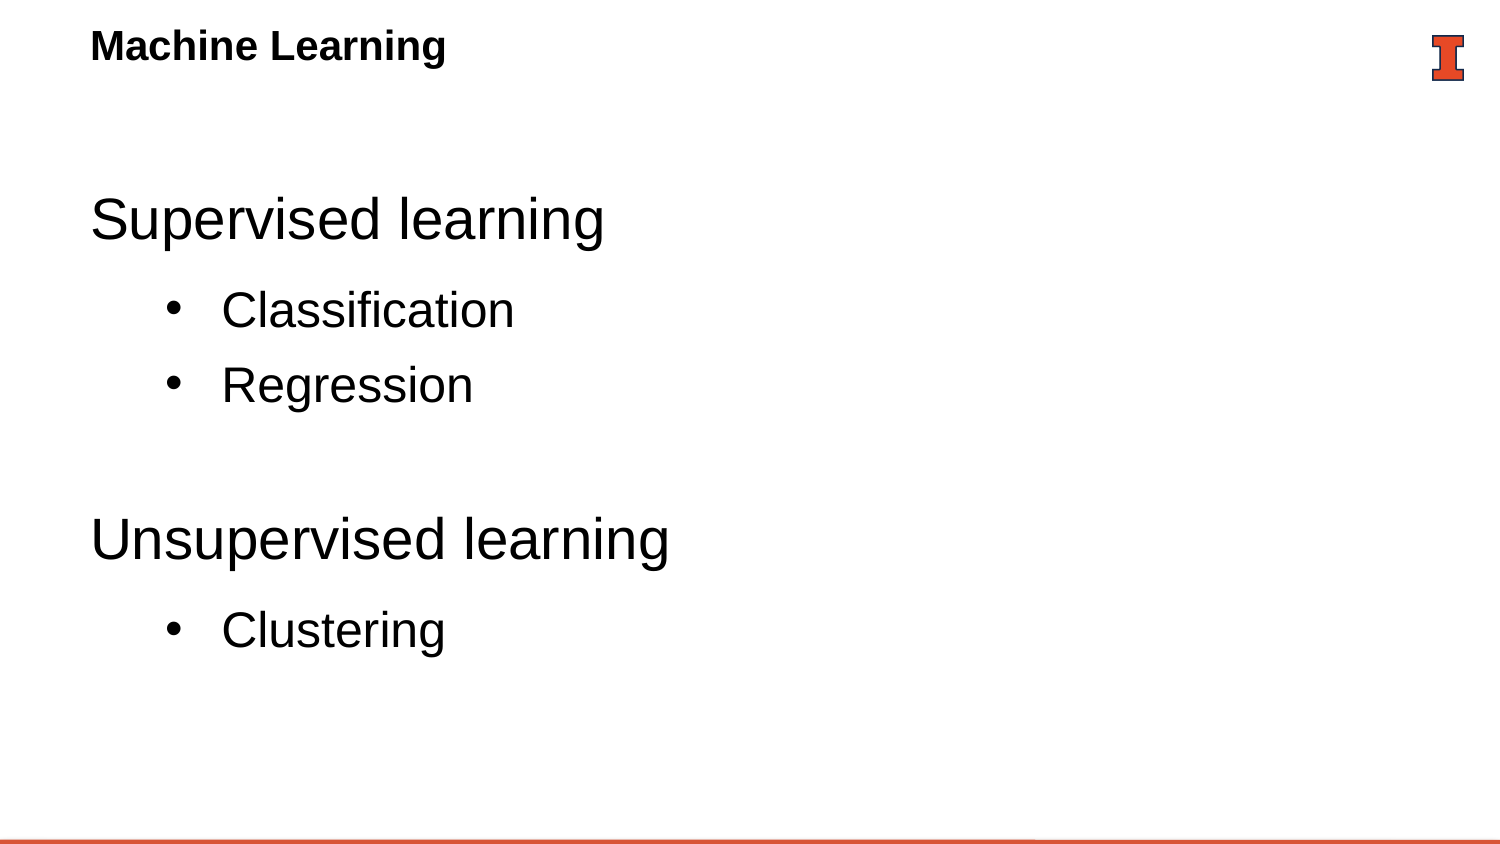

# Machine Learning
Supervised learning
Classification
Regression

Unsupervised learning
Clustering